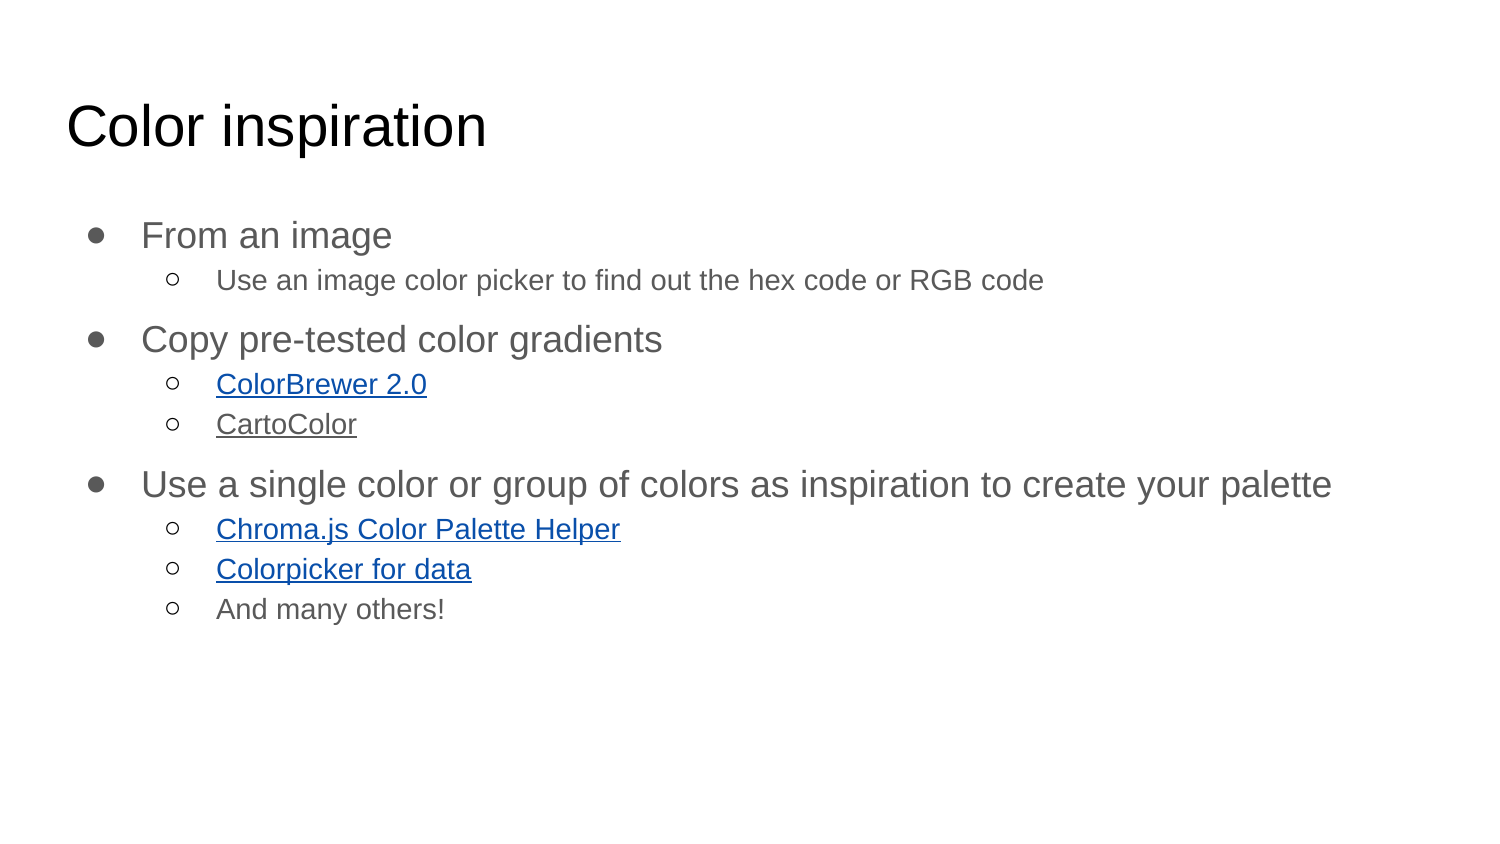

# Color inspiration
From an image
Use an image color picker to find out the hex code or RGB code
Copy pre-tested color gradients
ColorBrewer 2.0
CartoColor
Use a single color or group of colors as inspiration to create your palette
Chroma.js Color Palette Helper
Colorpicker for data
And many others!